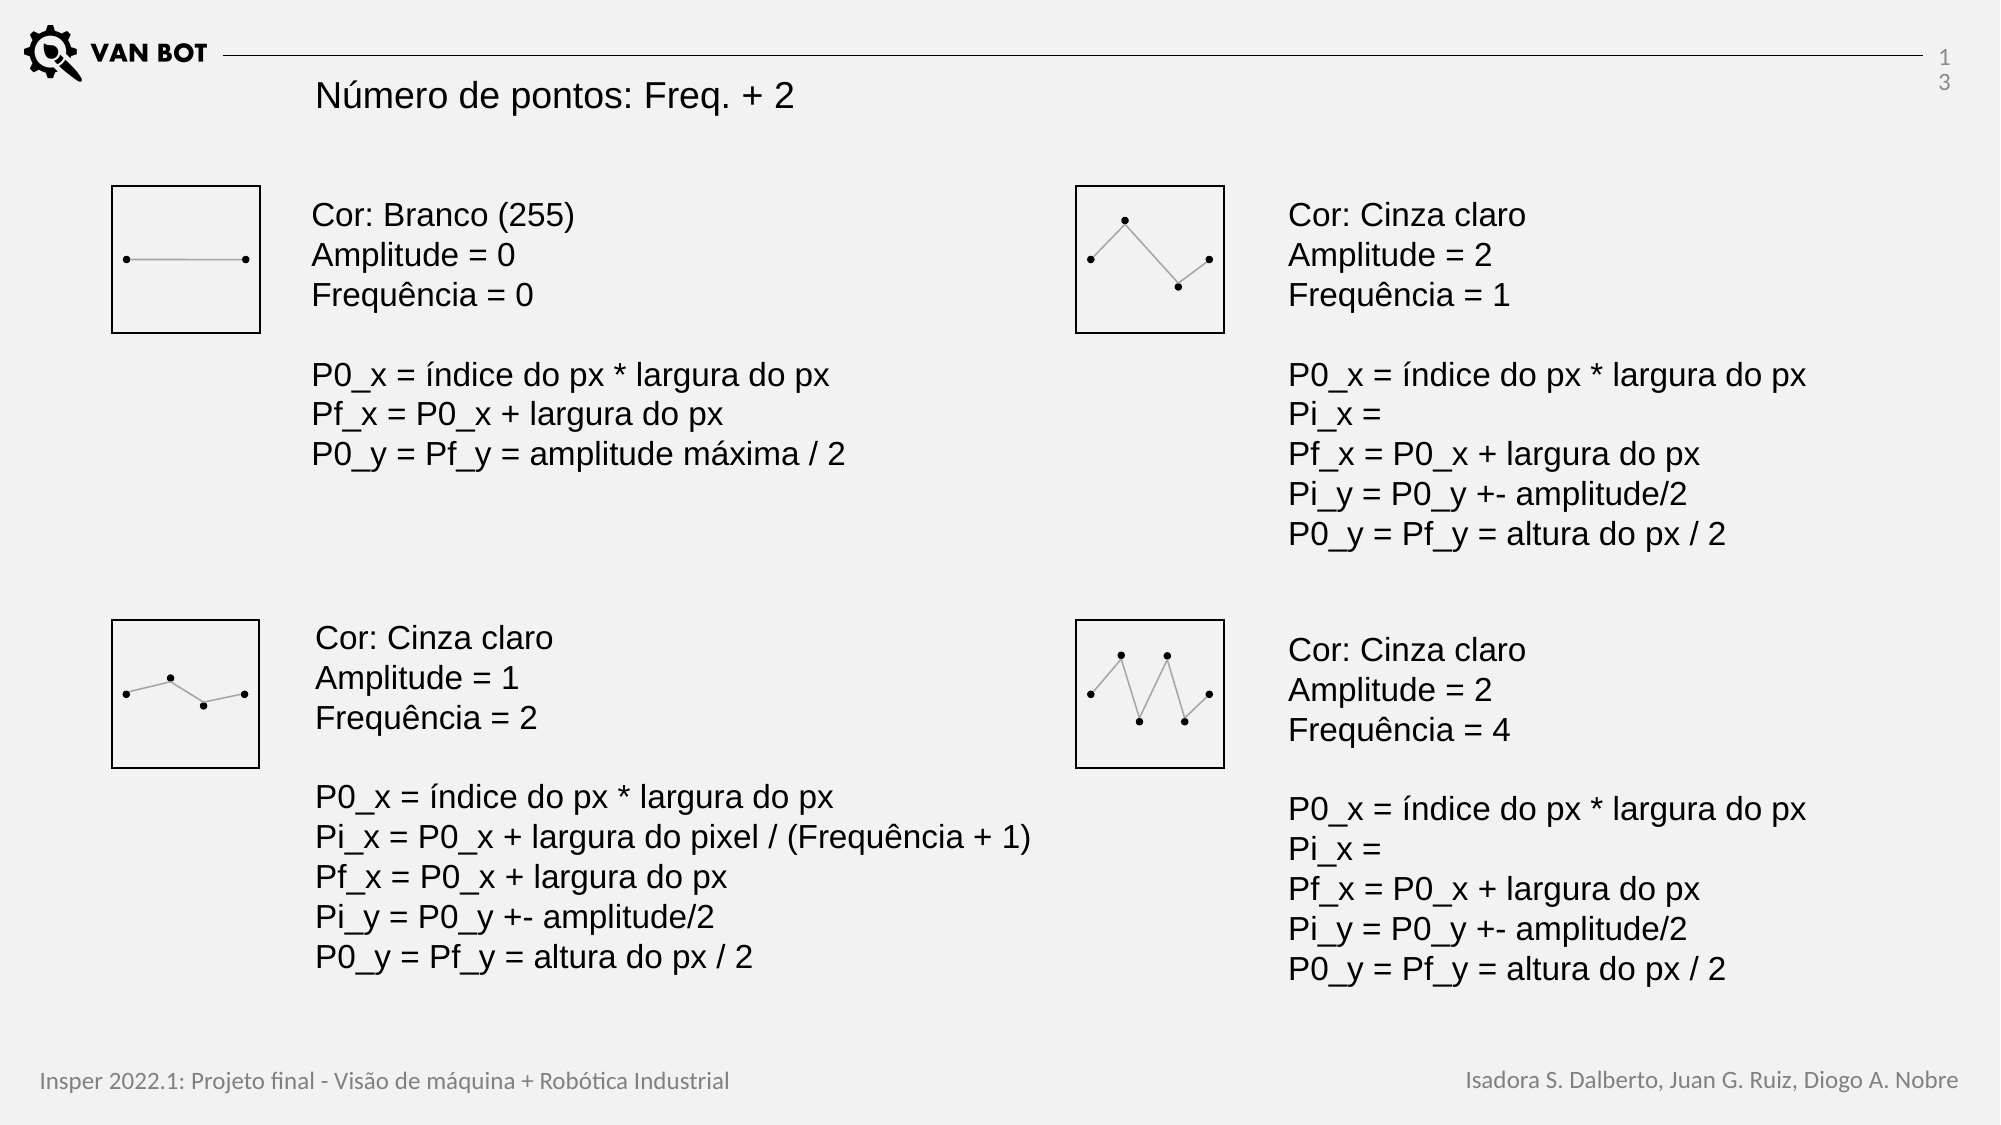

13
Número de pontos: Freq. + 2
Cor: Branco (255)
Amplitude = 0
Frequência = 0

P0_x = índice do px * largura do px
Pf_x = P0_x + largura do px
P0_y = Pf_y = amplitude máxima / 2

Cor: Cinza claro
Amplitude = 2
Frequência = 1

P0_x = índice do px * largura do px
Pi_x =
Pf_x = P0_x + largura do px
Pi_y = P0_y +- amplitude/2
P0_y = Pf_y = altura do px / 2

Cor: Cinza claro
Amplitude = 1
Frequência = 2

P0_x = índice do px * largura do px
Pi_x = P0_x + largura do pixel / (Frequência + 1)
Pf_x = P0_x + largura do px
Pi_y = P0_y +- amplitude/2
P0_y = Pf_y = altura do px / 2

Cor: Cinza claro
Amplitude = 2
Frequência = 4

P0_x = índice do px * largura do px
Pi_x =
Pf_x = P0_x + largura do px
Pi_y = P0_y +- amplitude/2
P0_y = Pf_y = altura do px / 2